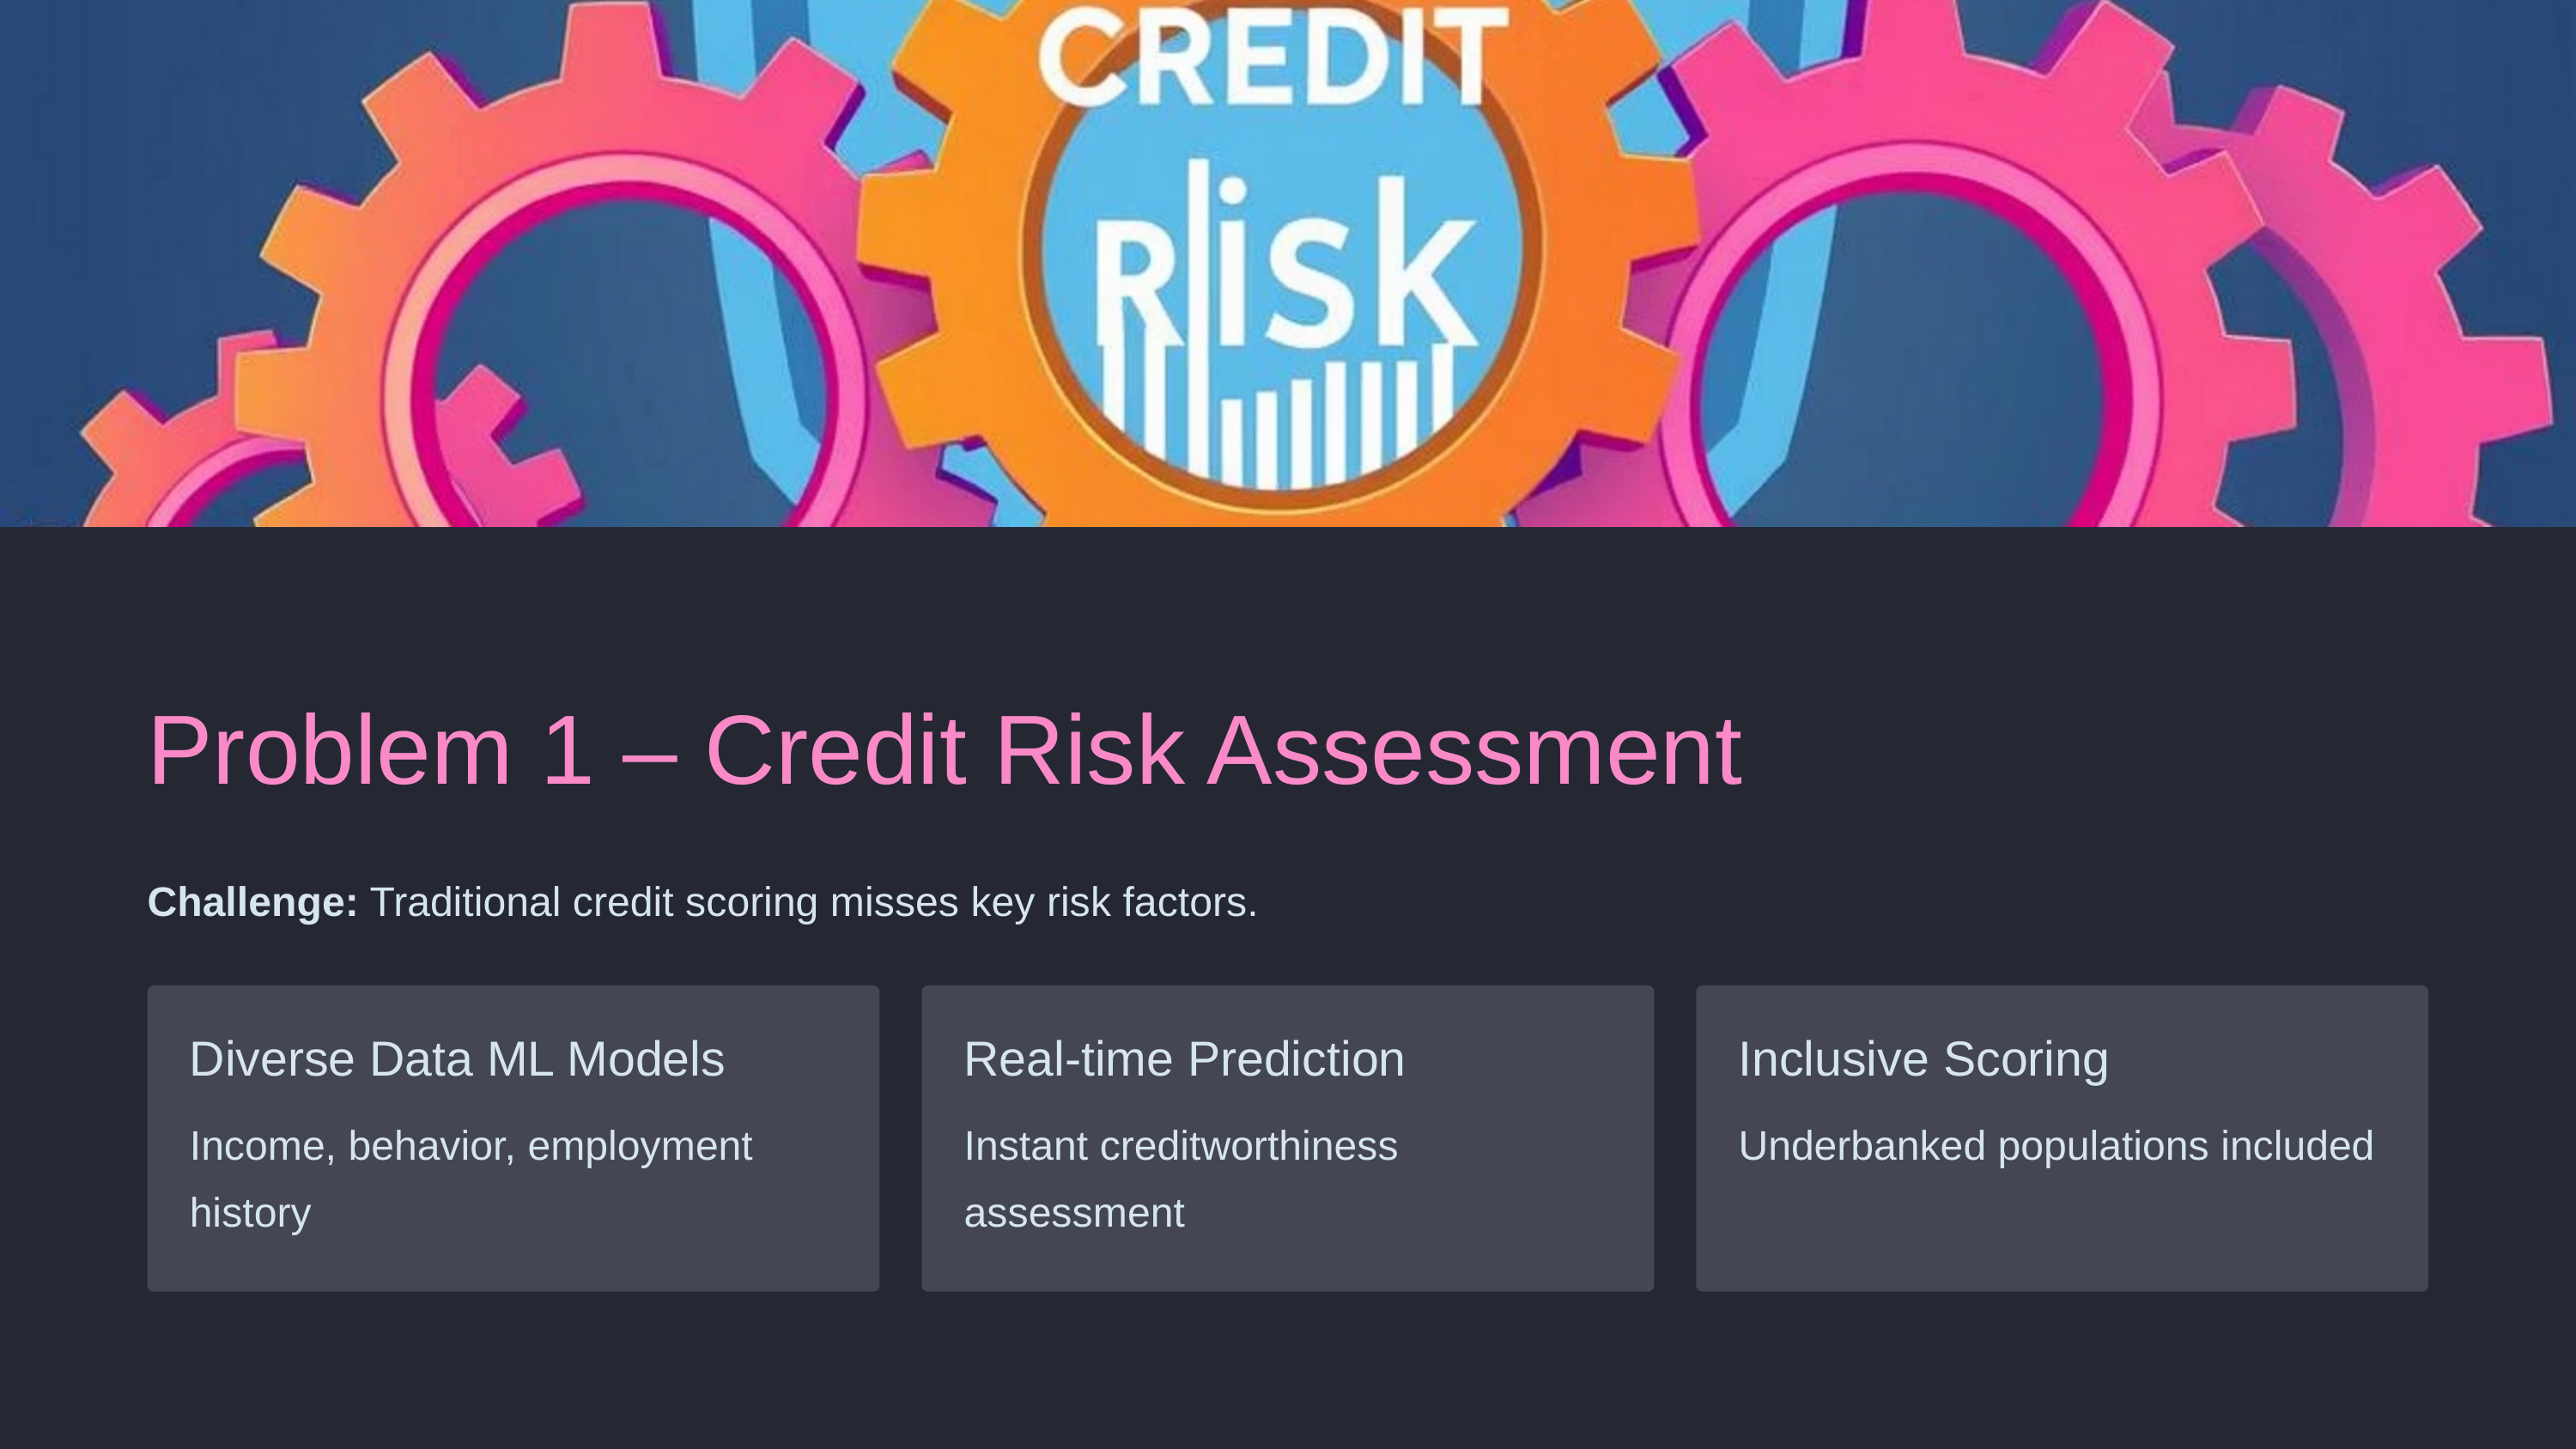

Problem 1 – Credit Risk Assessment
Challenge: Traditional credit scoring misses key risk factors.

Diverse Data ML Models
Real-time Prediction
Inclusive Scoring
Income, behavior, employment history
Instant creditworthiness assessment
Underbanked populations included